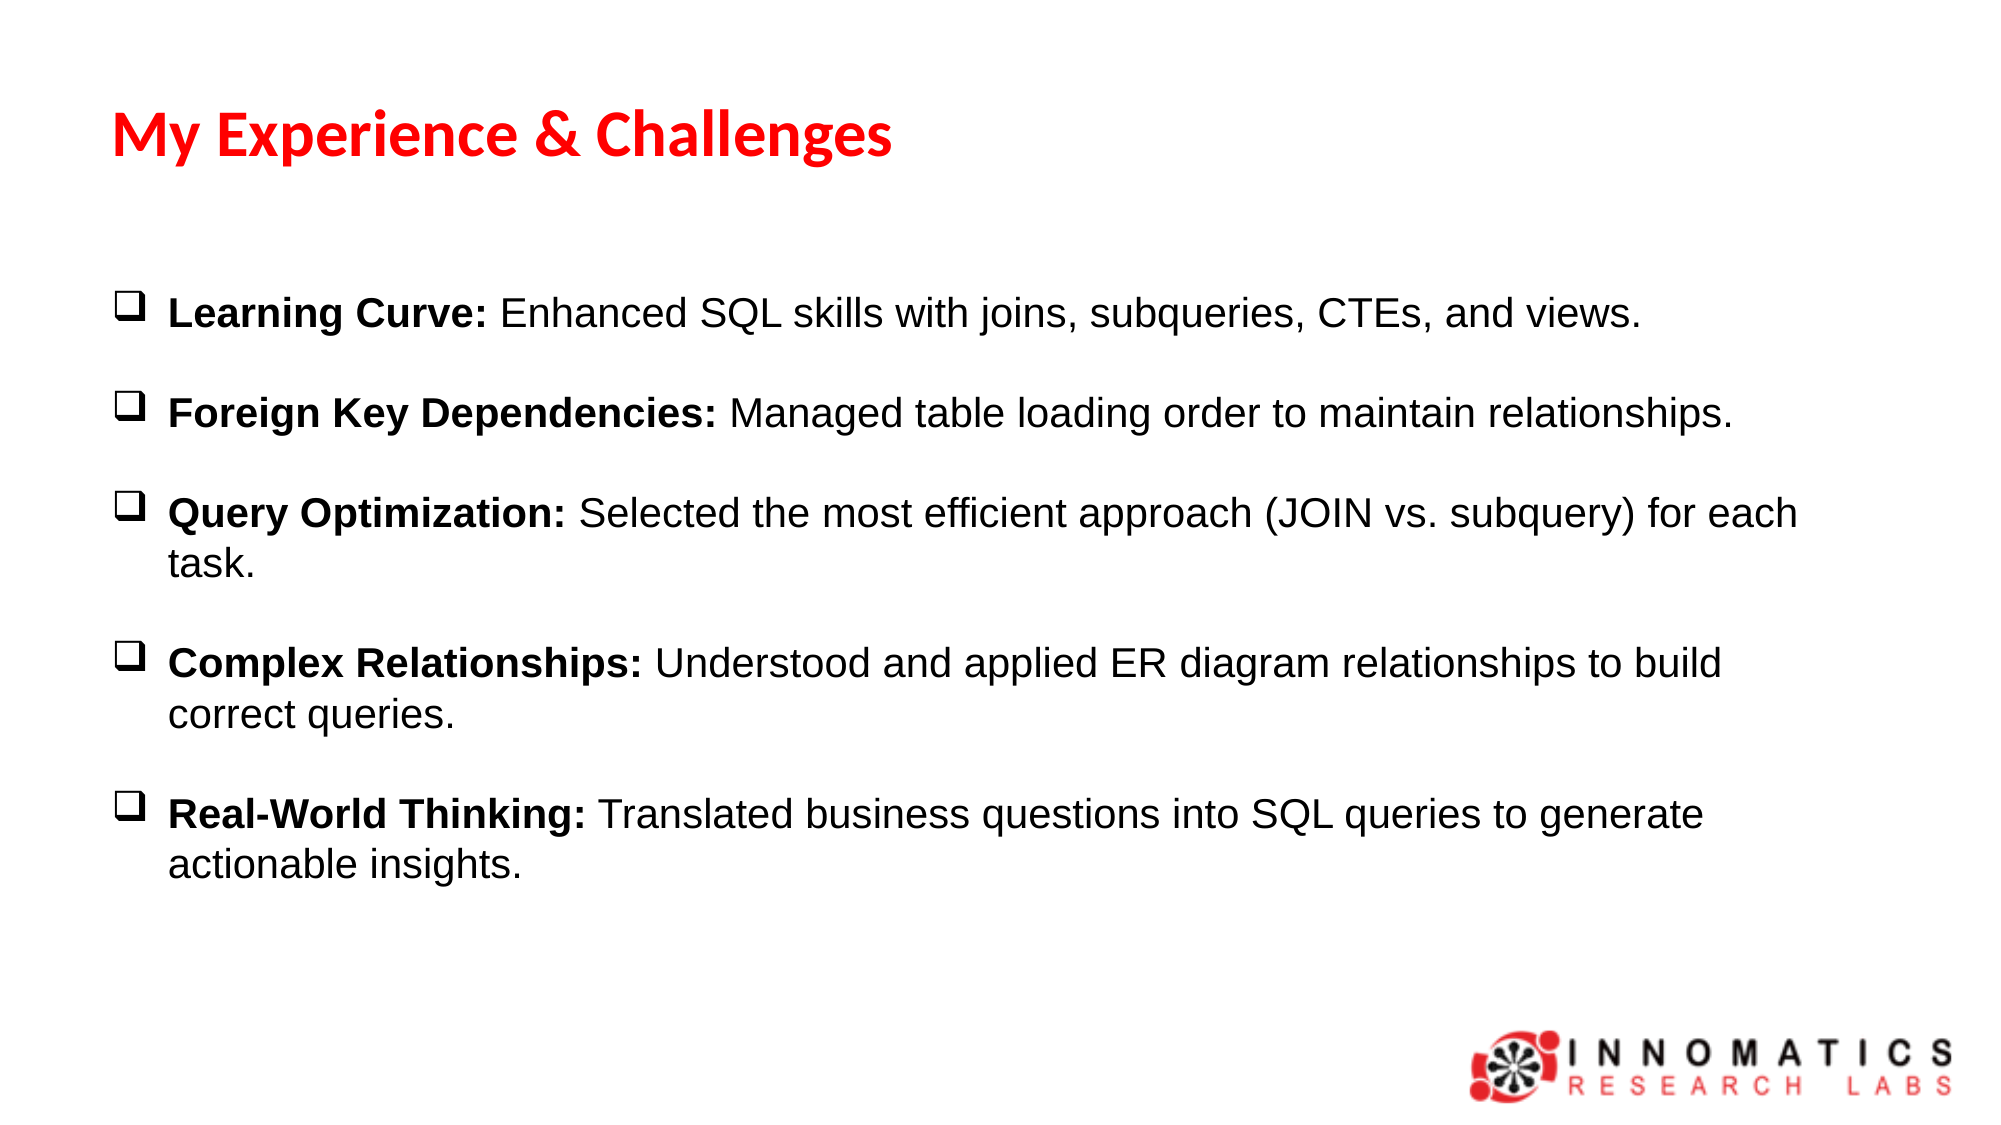

My Experience & Challenges
Learning Curve: Enhanced SQL skills with joins, subqueries, CTEs, and views.

Foreign Key Dependencies: Managed table loading order to maintain relationships.

Query Optimization: Selected the most efficient approach (JOIN vs. subquery) for each task.

Complex Relationships: Understood and applied ER diagram relationships to build correct queries.

Real-World Thinking: Translated business questions into SQL queries to generate actionable insights.